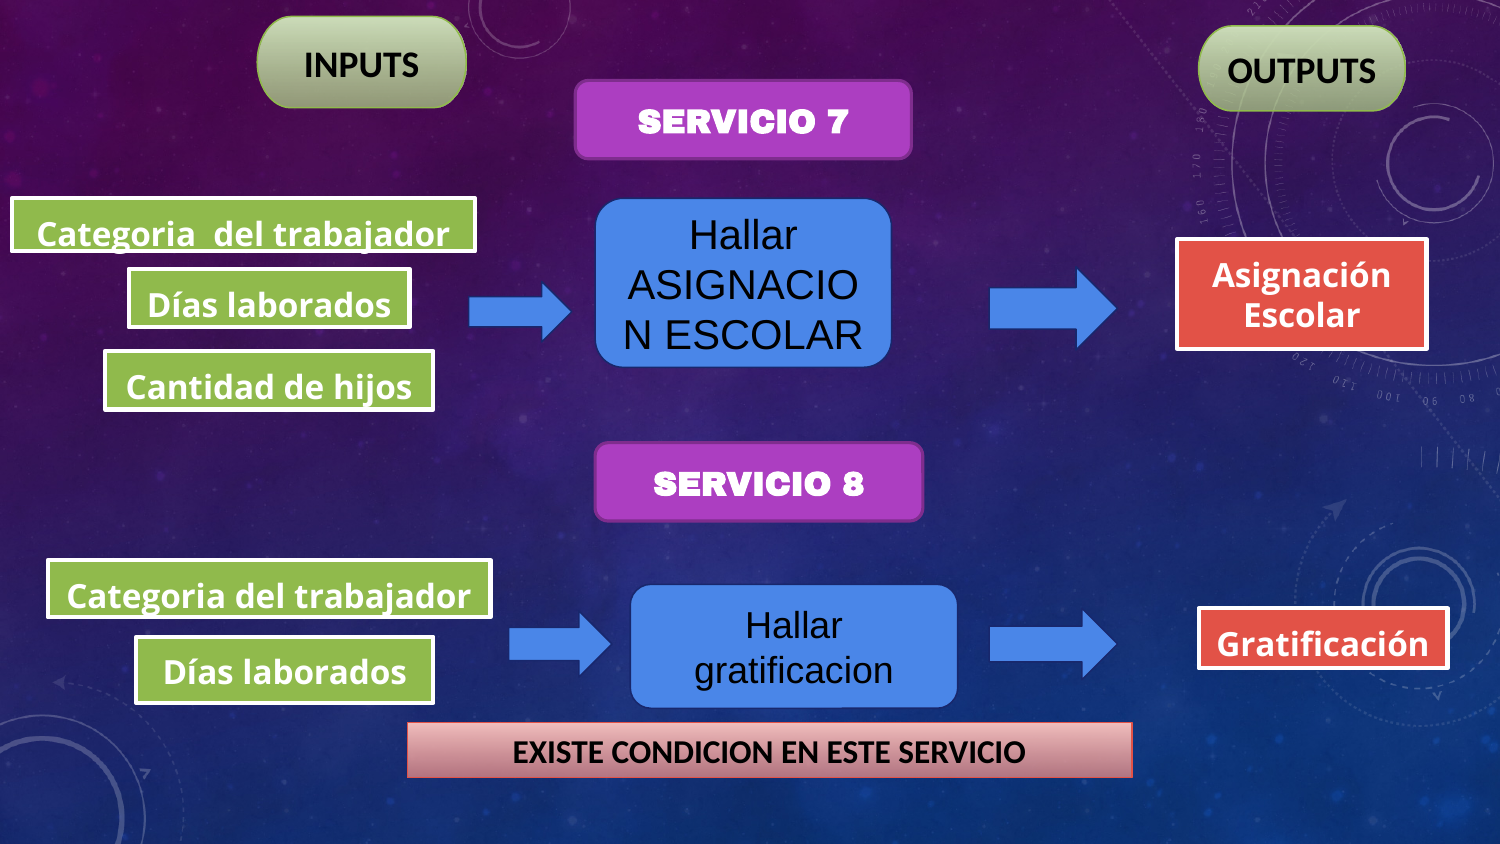

INPUTS
OUTPUTS
SERVICIO 7
Categoria  del trabajador
Hallar ASIGNACION ESCOLAR
Asignación Escolar

Días laborados

Cantidad de hijos
SERVICIO 8
Categoria del trabajador
Hallar gratificacion

Gratificación

Días laborados
EXISTE CONDICION EN ESTE SERVICIO